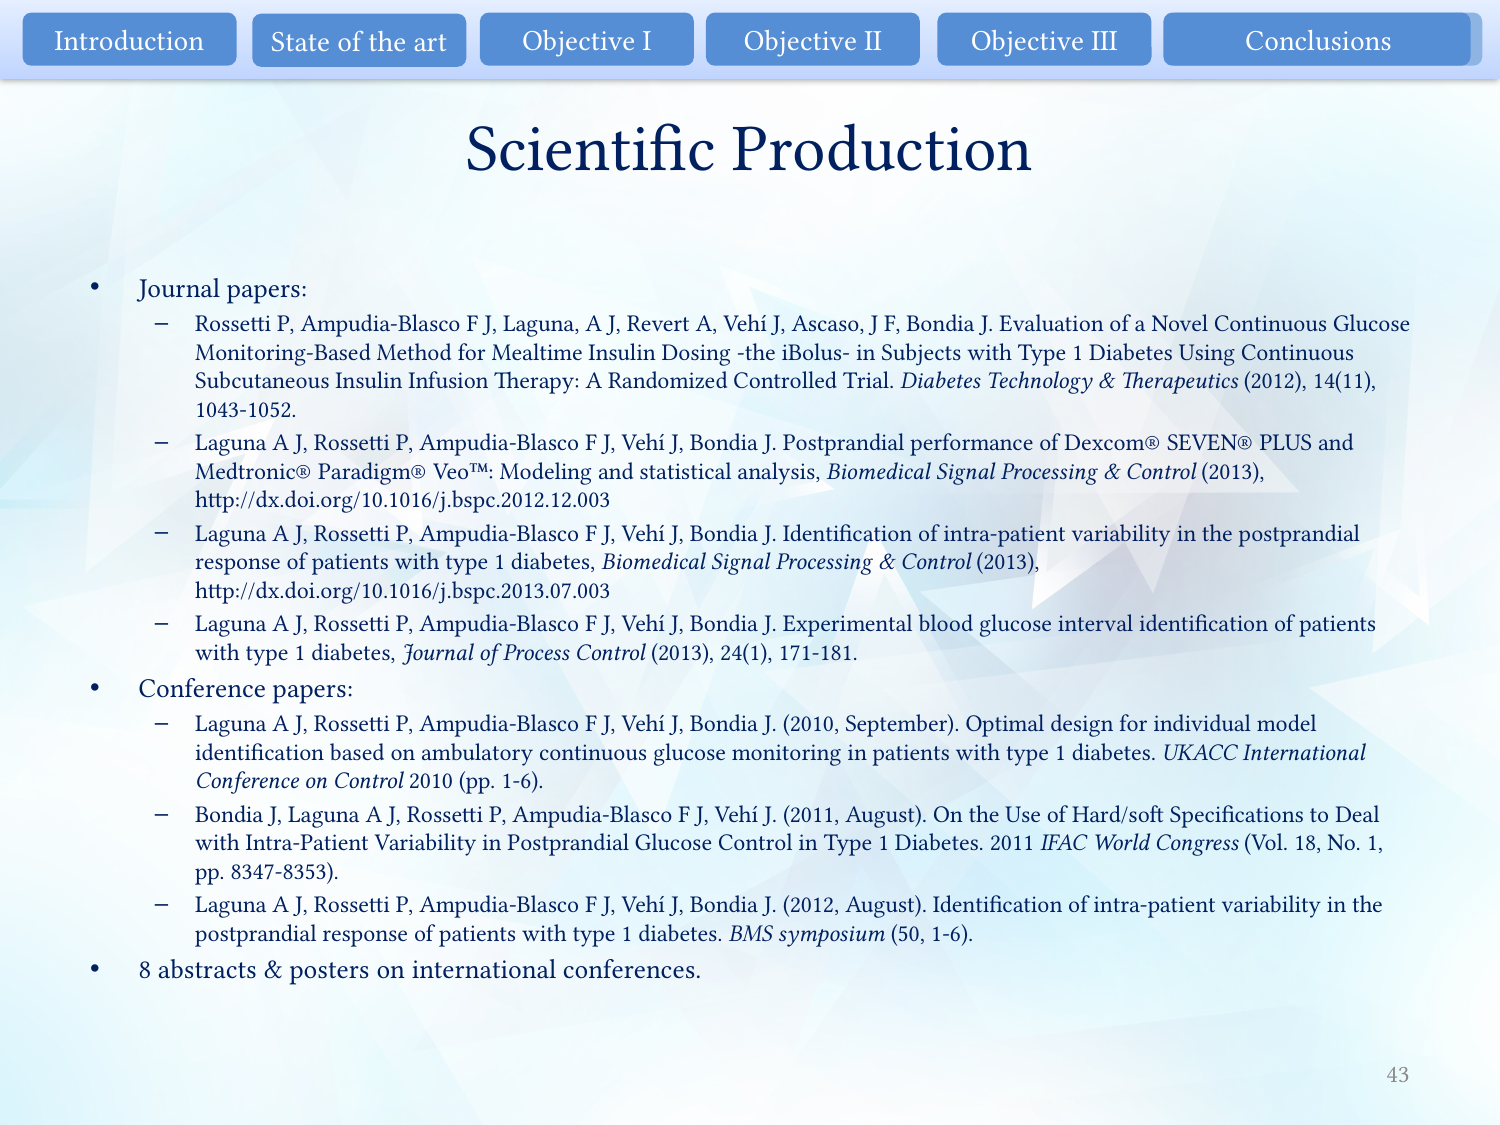

Introduction
Objective I
Objective II
Objective III

Conclusions

State of the art
# Scientific Production
Journal papers:
Rossetti P, Ampudia-Blasco F J, Laguna, A J, Revert A, Vehí J, Ascaso, J F, Bondia J. Evaluation of a Novel Continuous Glucose Monitoring-Based Method for Mealtime Insulin Dosing -the iBolus- in Subjects with Type 1 Diabetes Using Continuous Subcutaneous Insulin Infusion Therapy: A Randomized Controlled Trial. Diabetes Technology & Therapeutics (2012), 14(11), 1043-1052.
Laguna A J, Rossetti P, Ampudia-Blasco F J, Vehí J, Bondia J. Postprandial performance of Dexcom® SEVEN® PLUS and Medtronic® Paradigm® Veo™: Modeling and statistical analysis, Biomedical Signal Processing & Control (2013), http://dx.doi.org/10.1016/j.bspc.2012.12.003
Laguna A J, Rossetti P, Ampudia-Blasco F J, Vehí J, Bondia J. Identification of intra-patient variability in the postprandial response of patients with type 1 diabetes, Biomedical Signal Processing & Control (2013), http://dx.doi.org/10.1016/j.bspc.2013.07.003
Laguna A J, Rossetti P, Ampudia-Blasco F J, Vehí J, Bondia J. Experimental blood glucose interval identification of patients with type 1 diabetes, Journal of Process Control (2013), 24(1), 171-181.
Conference papers:
Laguna A J, Rossetti P, Ampudia-Blasco F J, Vehí J, Bondia J. (2010, September). Optimal design for individual model identification based on ambulatory continuous glucose monitoring in patients with type 1 diabetes. UKACC International Conference on Control 2010 (pp. 1-6).
Bondia J, Laguna A J, Rossetti P, Ampudia-Blasco F J, Vehí J. (2011, August). On the Use of Hard/soft Specifications to Deal with Intra-Patient Variability in Postprandial Glucose Control in Type 1 Diabetes. 2011 IFAC World Congress (Vol. 18, No. 1, pp. 8347-8353).
Laguna A J, Rossetti P, Ampudia-Blasco F J, Vehí J, Bondia J. (2012, August). Identification of intra-patient variability in the postprandial response of patients with type 1 diabetes. BMS symposium (50, 1-6).
8 abstracts & posters on international conferences.
43